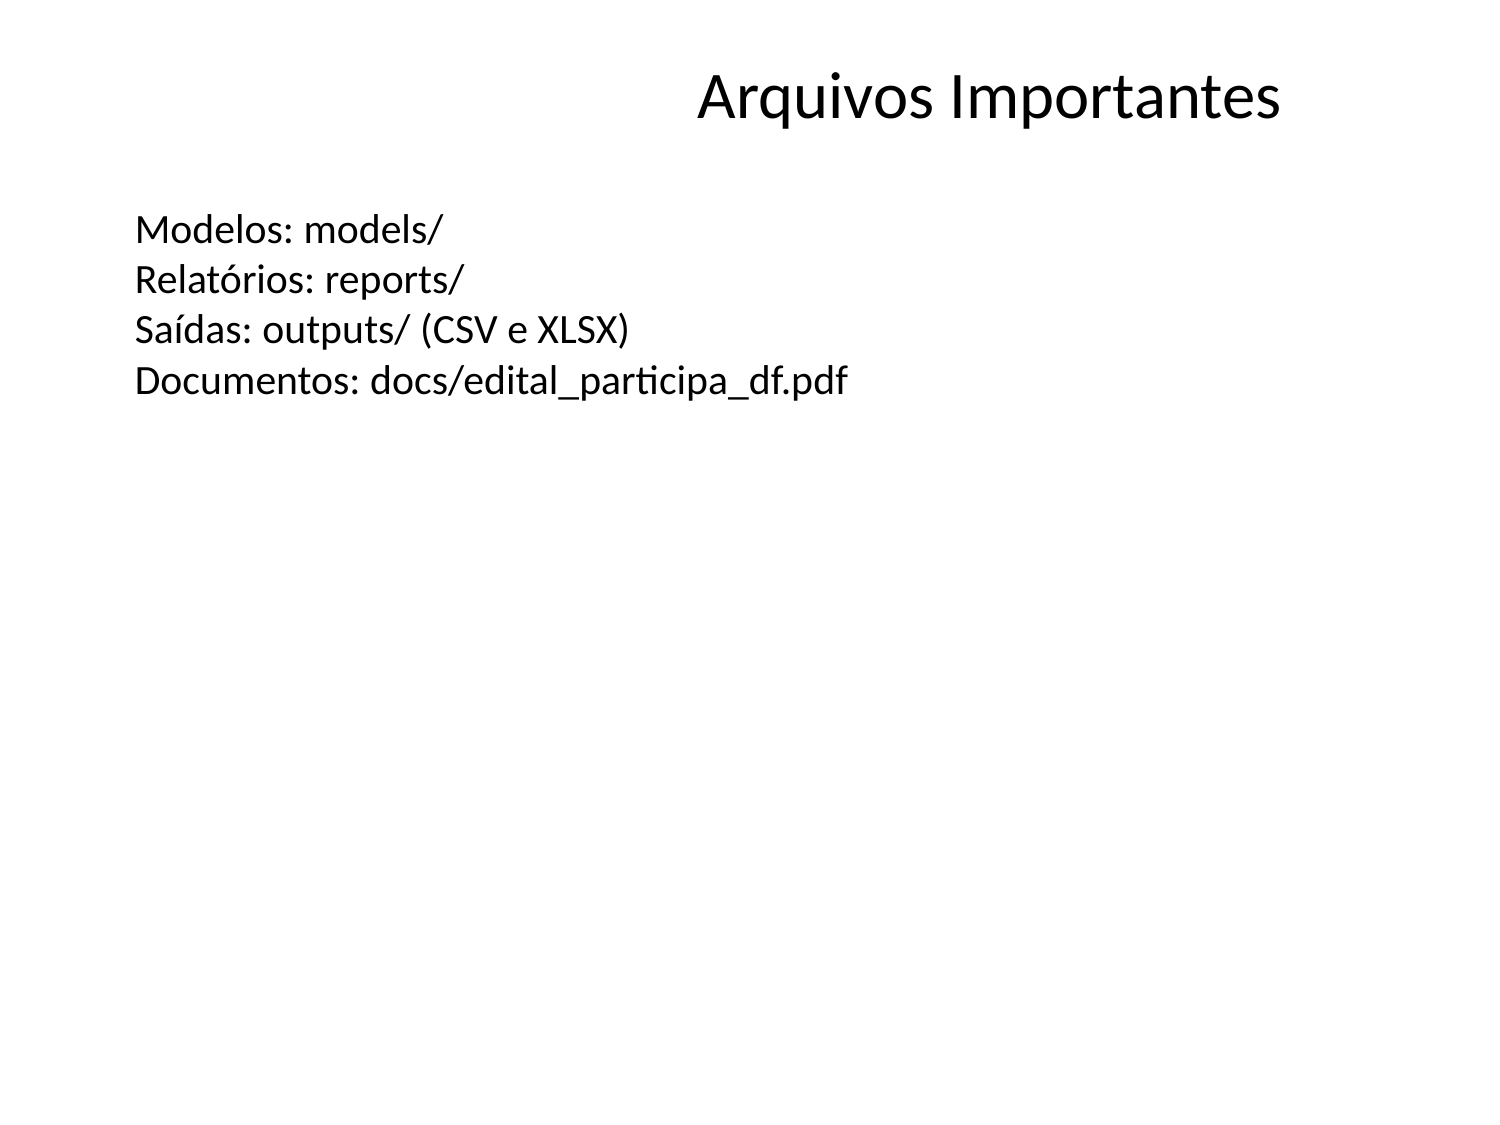

Arquivos Importantes
Modelos: models/
Relatórios: reports/
Saídas: outputs/ (CSV e XLSX)
Documentos: docs/edital_participa_df.pdf